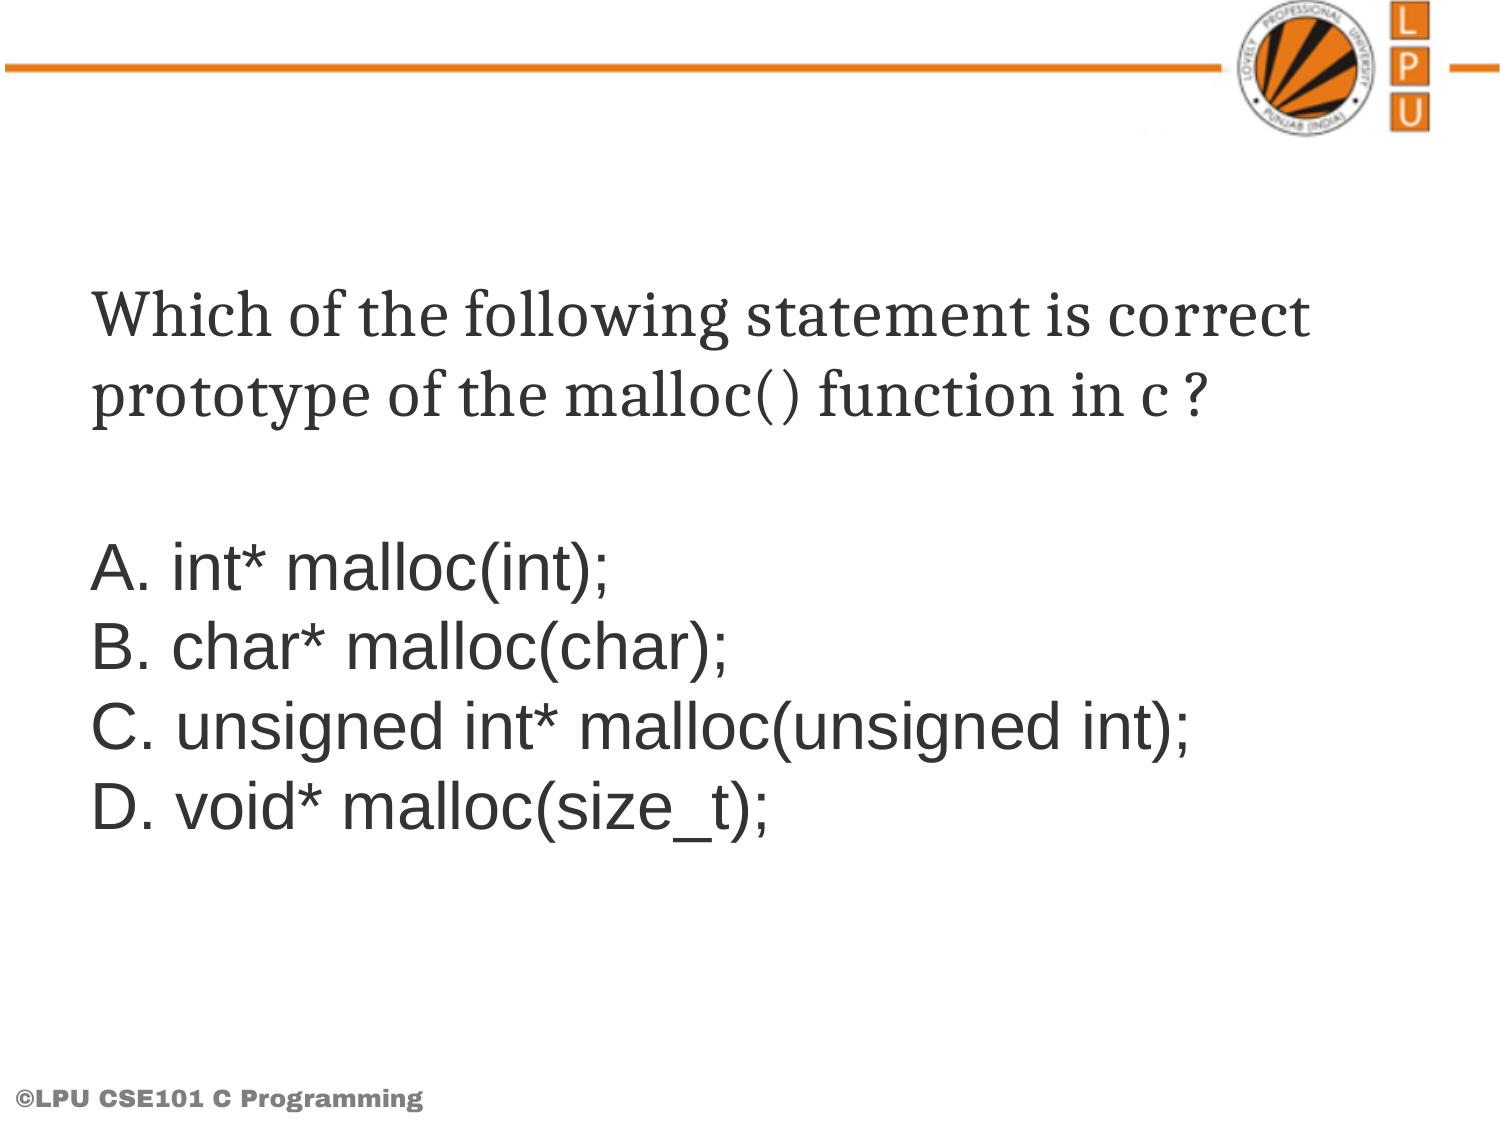

#
Which of the following statement is correct prototype of the malloc() function in c ?
A. int* malloc(int);
B. char* malloc(char);
C. unsigned int* malloc(unsigned int);
D. void* malloc(size_t);